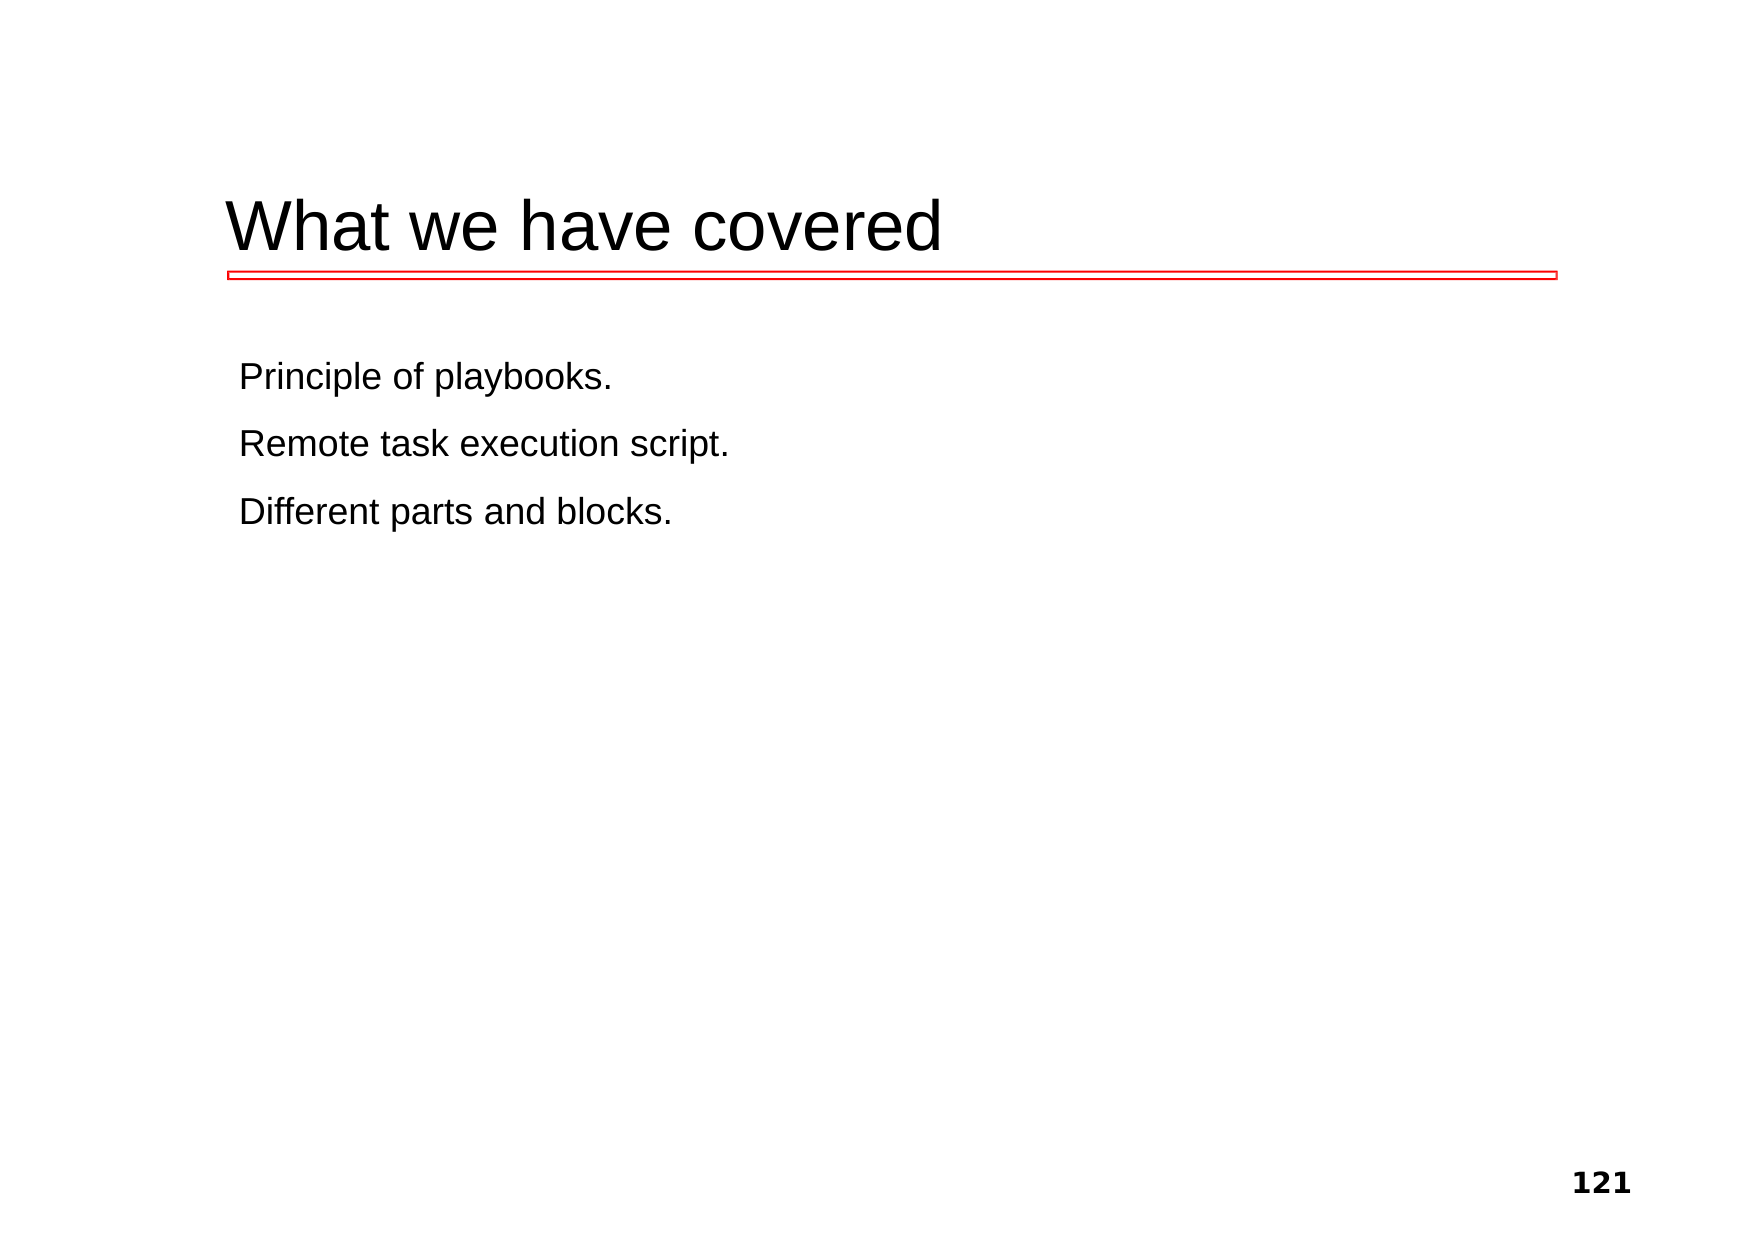

# What we have covered

Principle of playbooks.
Remote task execution script.
Different parts and blocks.

121